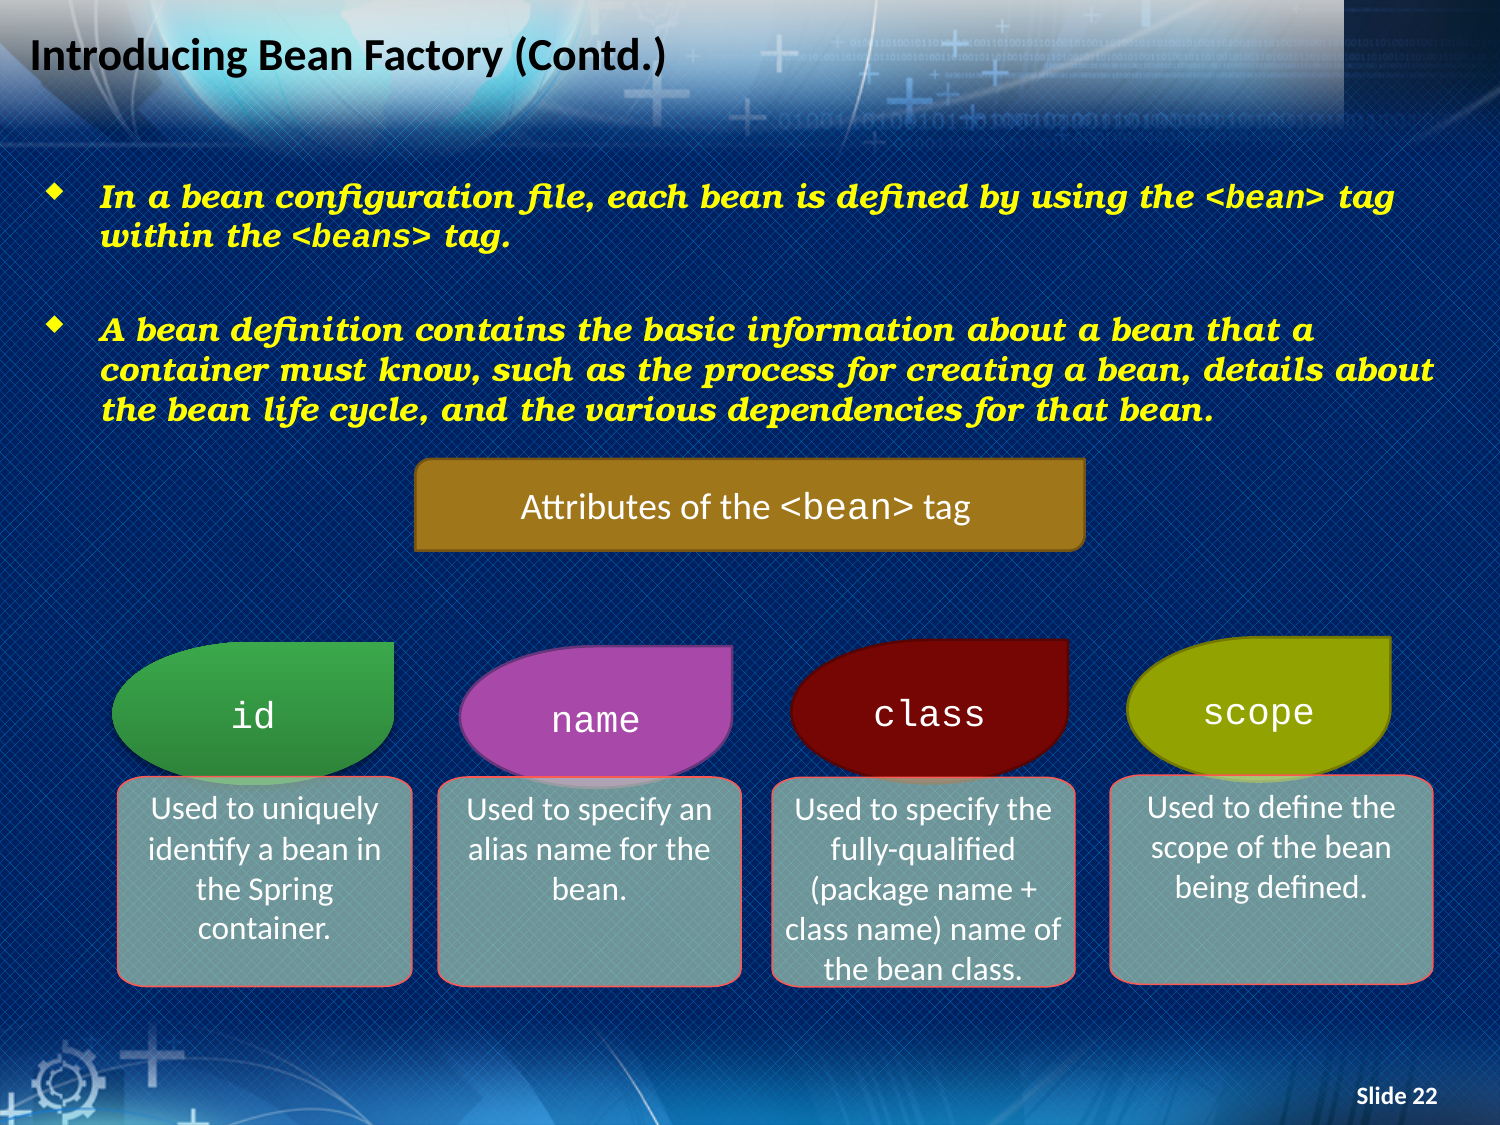

# Introducing Bean Factory (Contd.)
In a bean configuration file, each bean is defined by using the <bean> tag within the <beans> tag.

A bean definition contains the basic information about a bean that a container must know, such as the process for creating a bean, details about the bean life cycle, and the various dependencies for that bean.
Attributes of the <bean> tag
scope
class
id
name
Used to define the scope of the bean being defined.
Used to uniquely identify a bean in the Spring container.
Used to specify an alias name for the bean.
Used to specify the fully-qualified (package name + class name) name of the bean class.